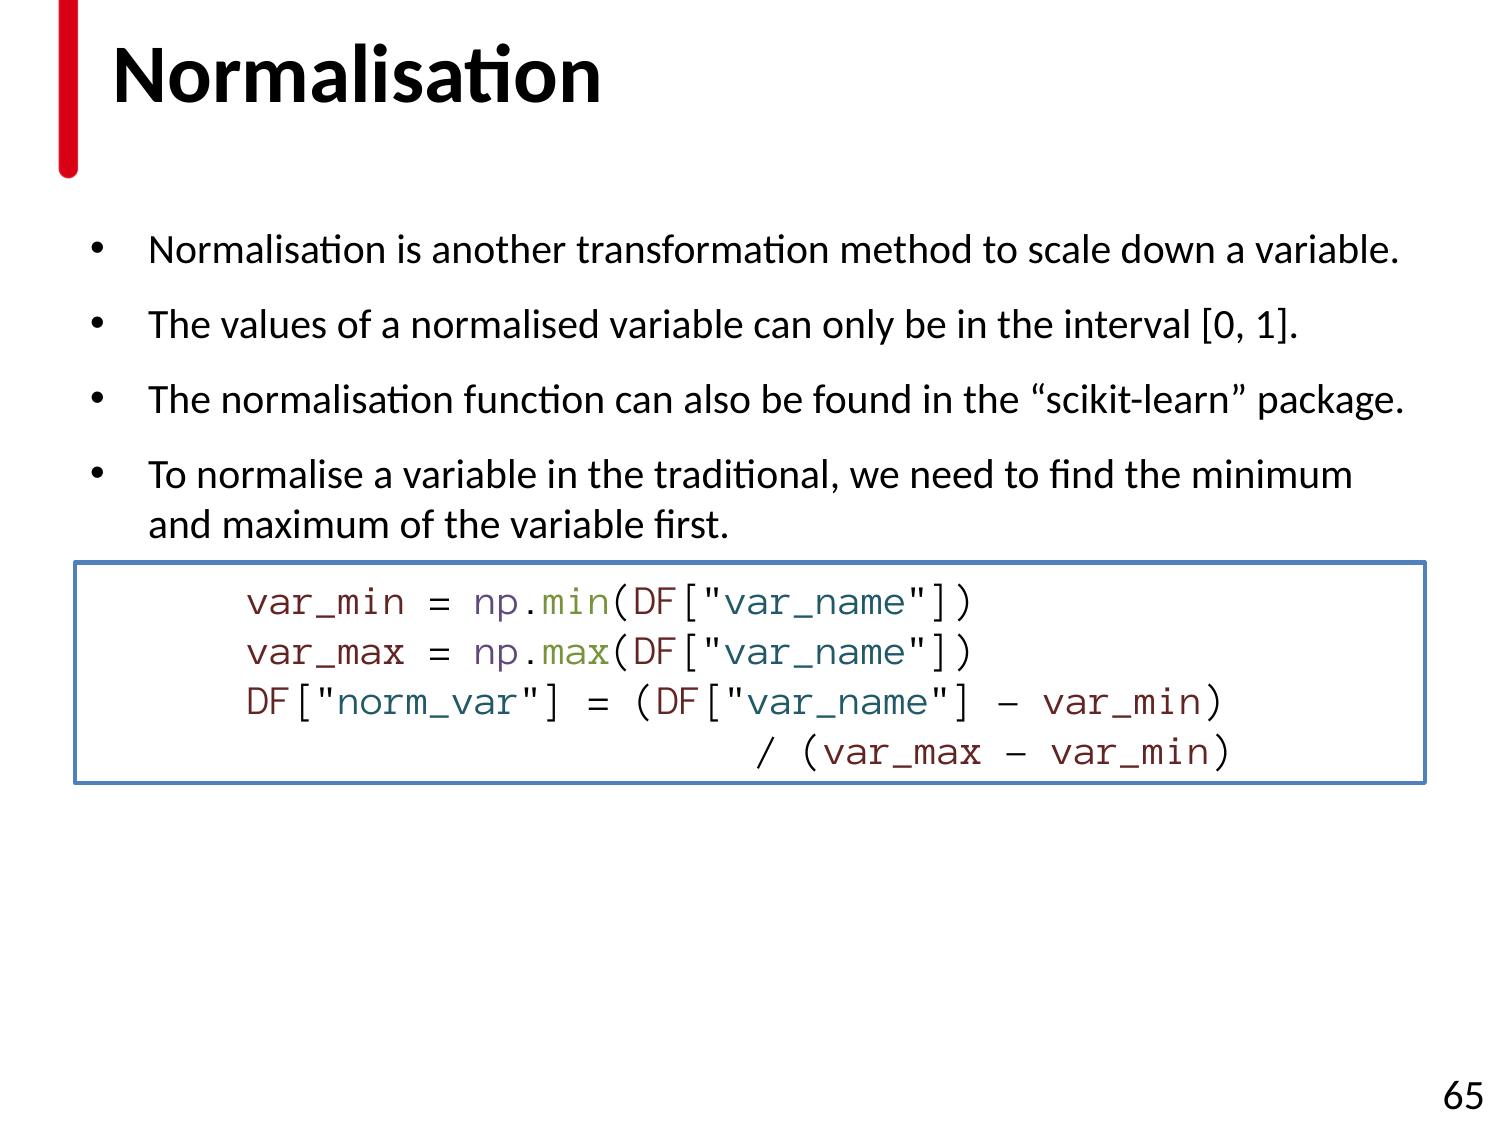

# Normalisation
Normalisation is another transformation method to scale down a variable.
The values of a normalised variable can only be in the interval [0, 1].
The normalisation function can also be found in the “scikit-learn” package.
To normalise a variable in the traditional, we need to find the minimum and maximum of the variable first.

var_min = np.min(DF["var_name"])
var_max = np.max(DF["var_name"])
DF["norm_var"] = (DF["var_name"] – var_min)
 / (var_max – var_min)